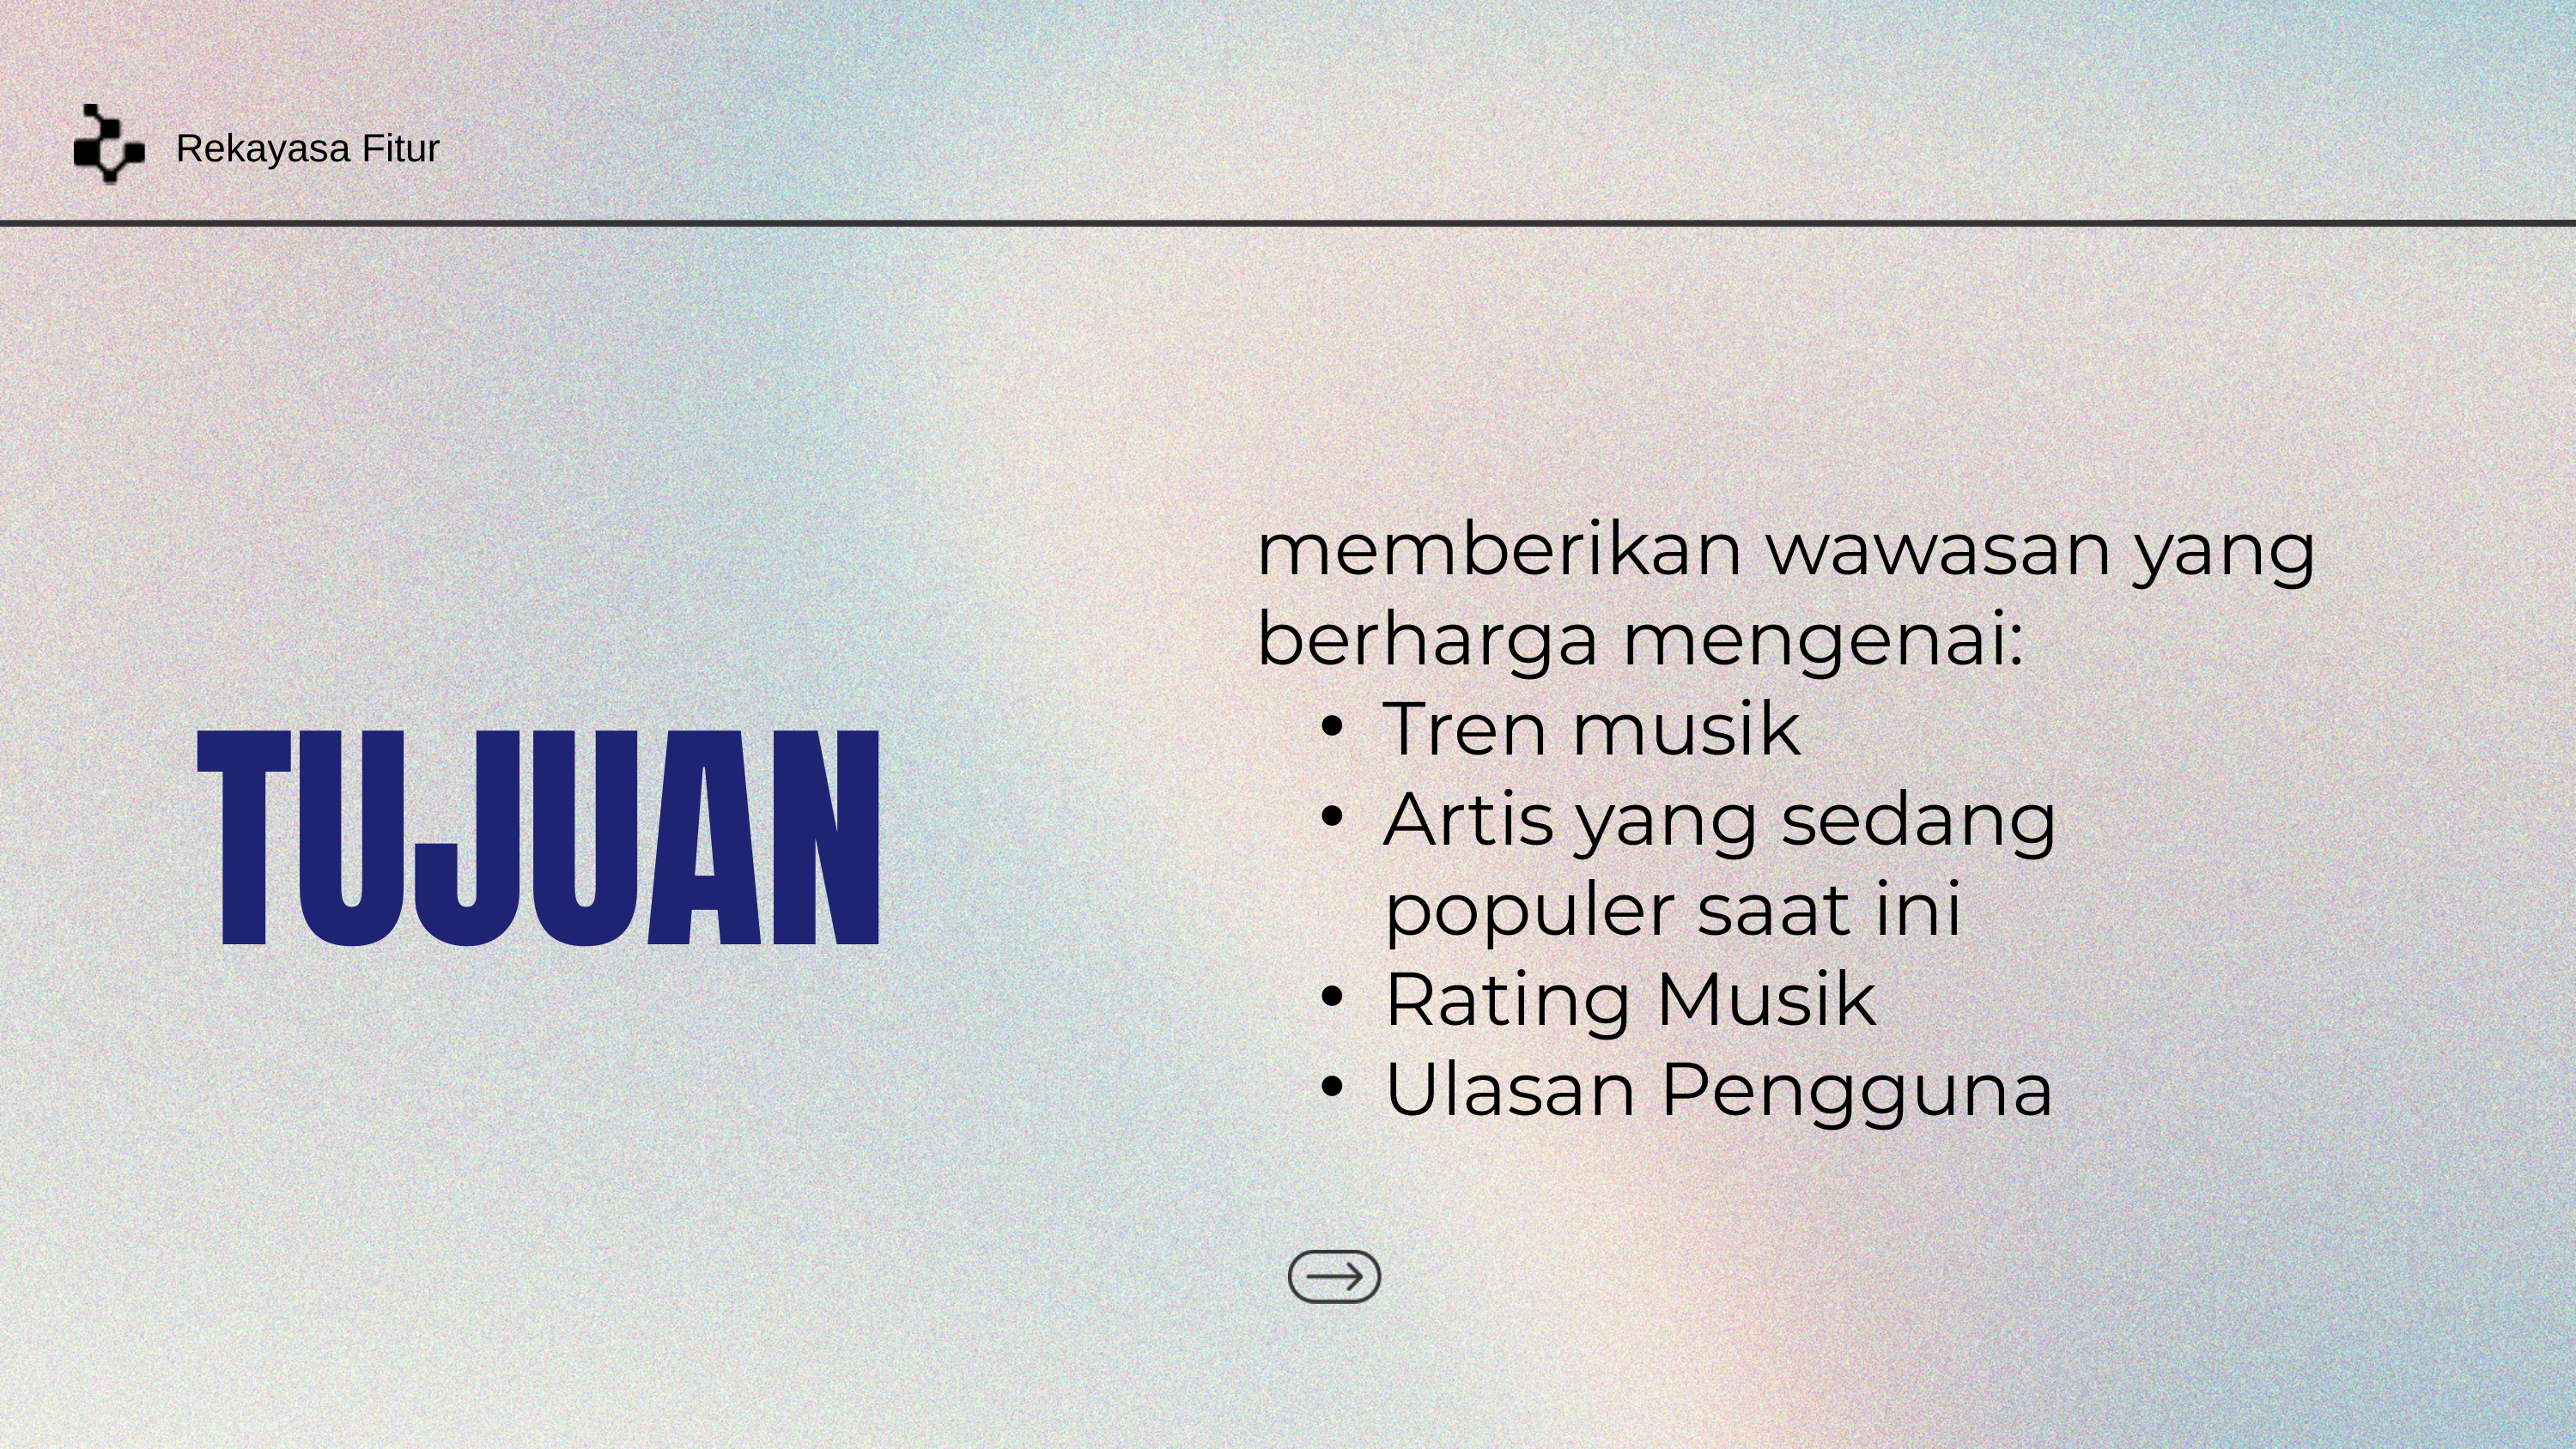

Rekayasa Fitur

memberikan wawasan yang berharga mengenai:
Tren musik
Artis yang sedang populer saat ini
Rating Musik
Ulasan Pengguna

TUJUAN